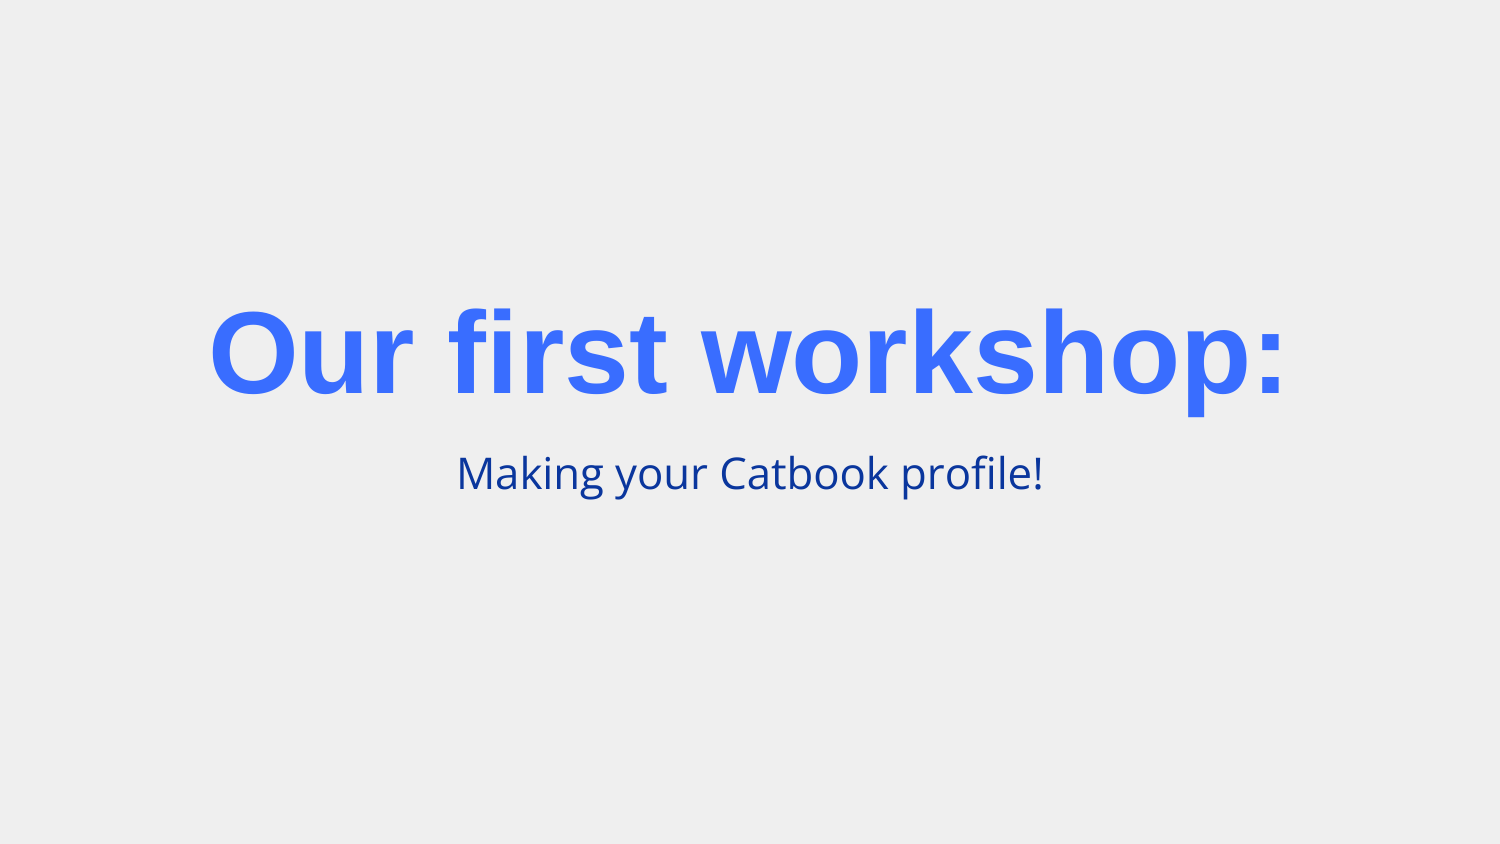

# Our first workshop:
Making your Catbook profile!